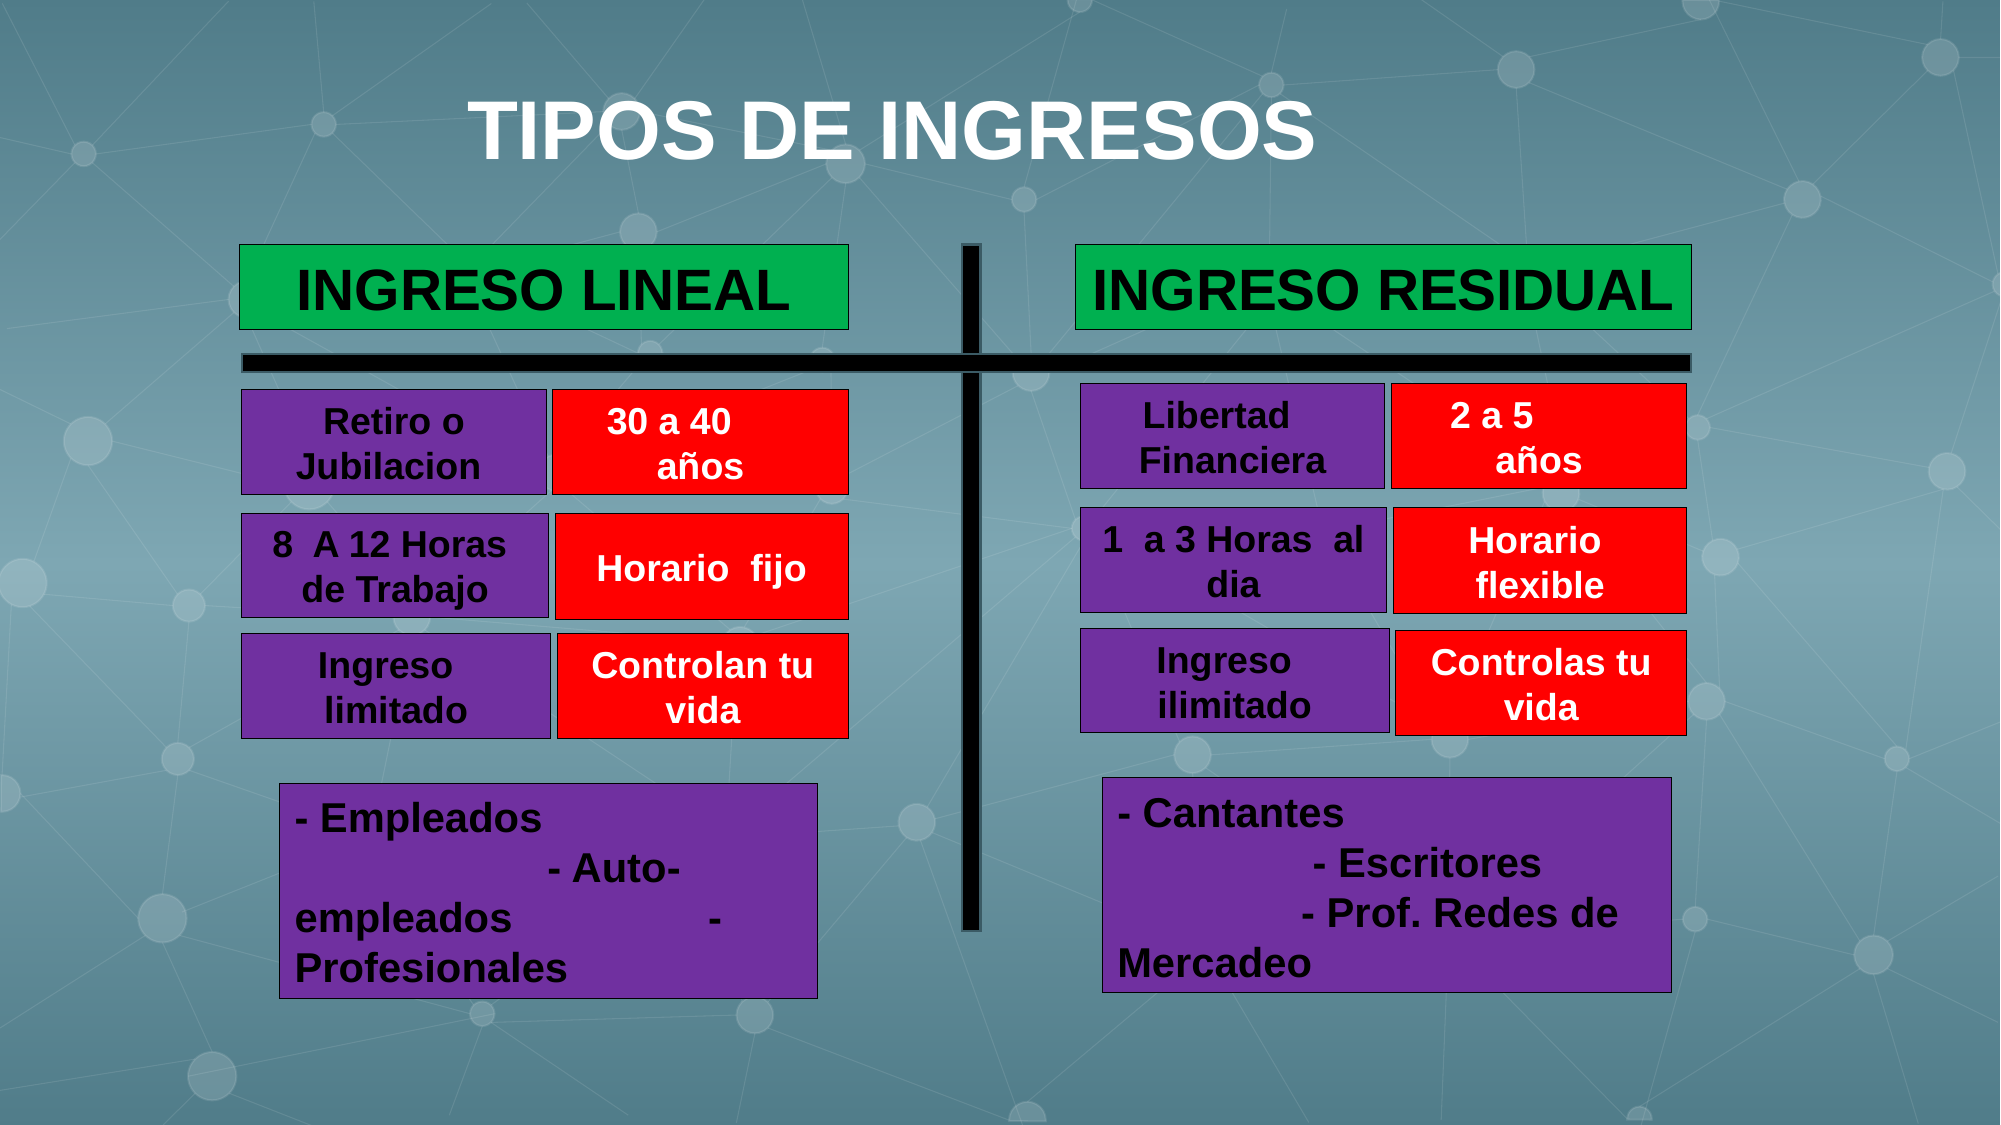

TIPOS DE INGRESOS
INGRESO LINEAL

INGRESO RESIDUAL

2 a 5          años
Libertad    Financiera
30 a 40       años
Retiro o Jubilacion
1  a 3 Horas  al dia
Horario  flexible
8  A 12 Horas  de Trabajo
Horario  fijo
Ingreso   ilimitado
Controlas tu vida
Controlan tu vida
Ingreso   limitado
- Cantantes                                             - Escritores                          - Prof. Redes de Mercadeo
- Empleados                                             - Auto-empleados                 - Profesionales